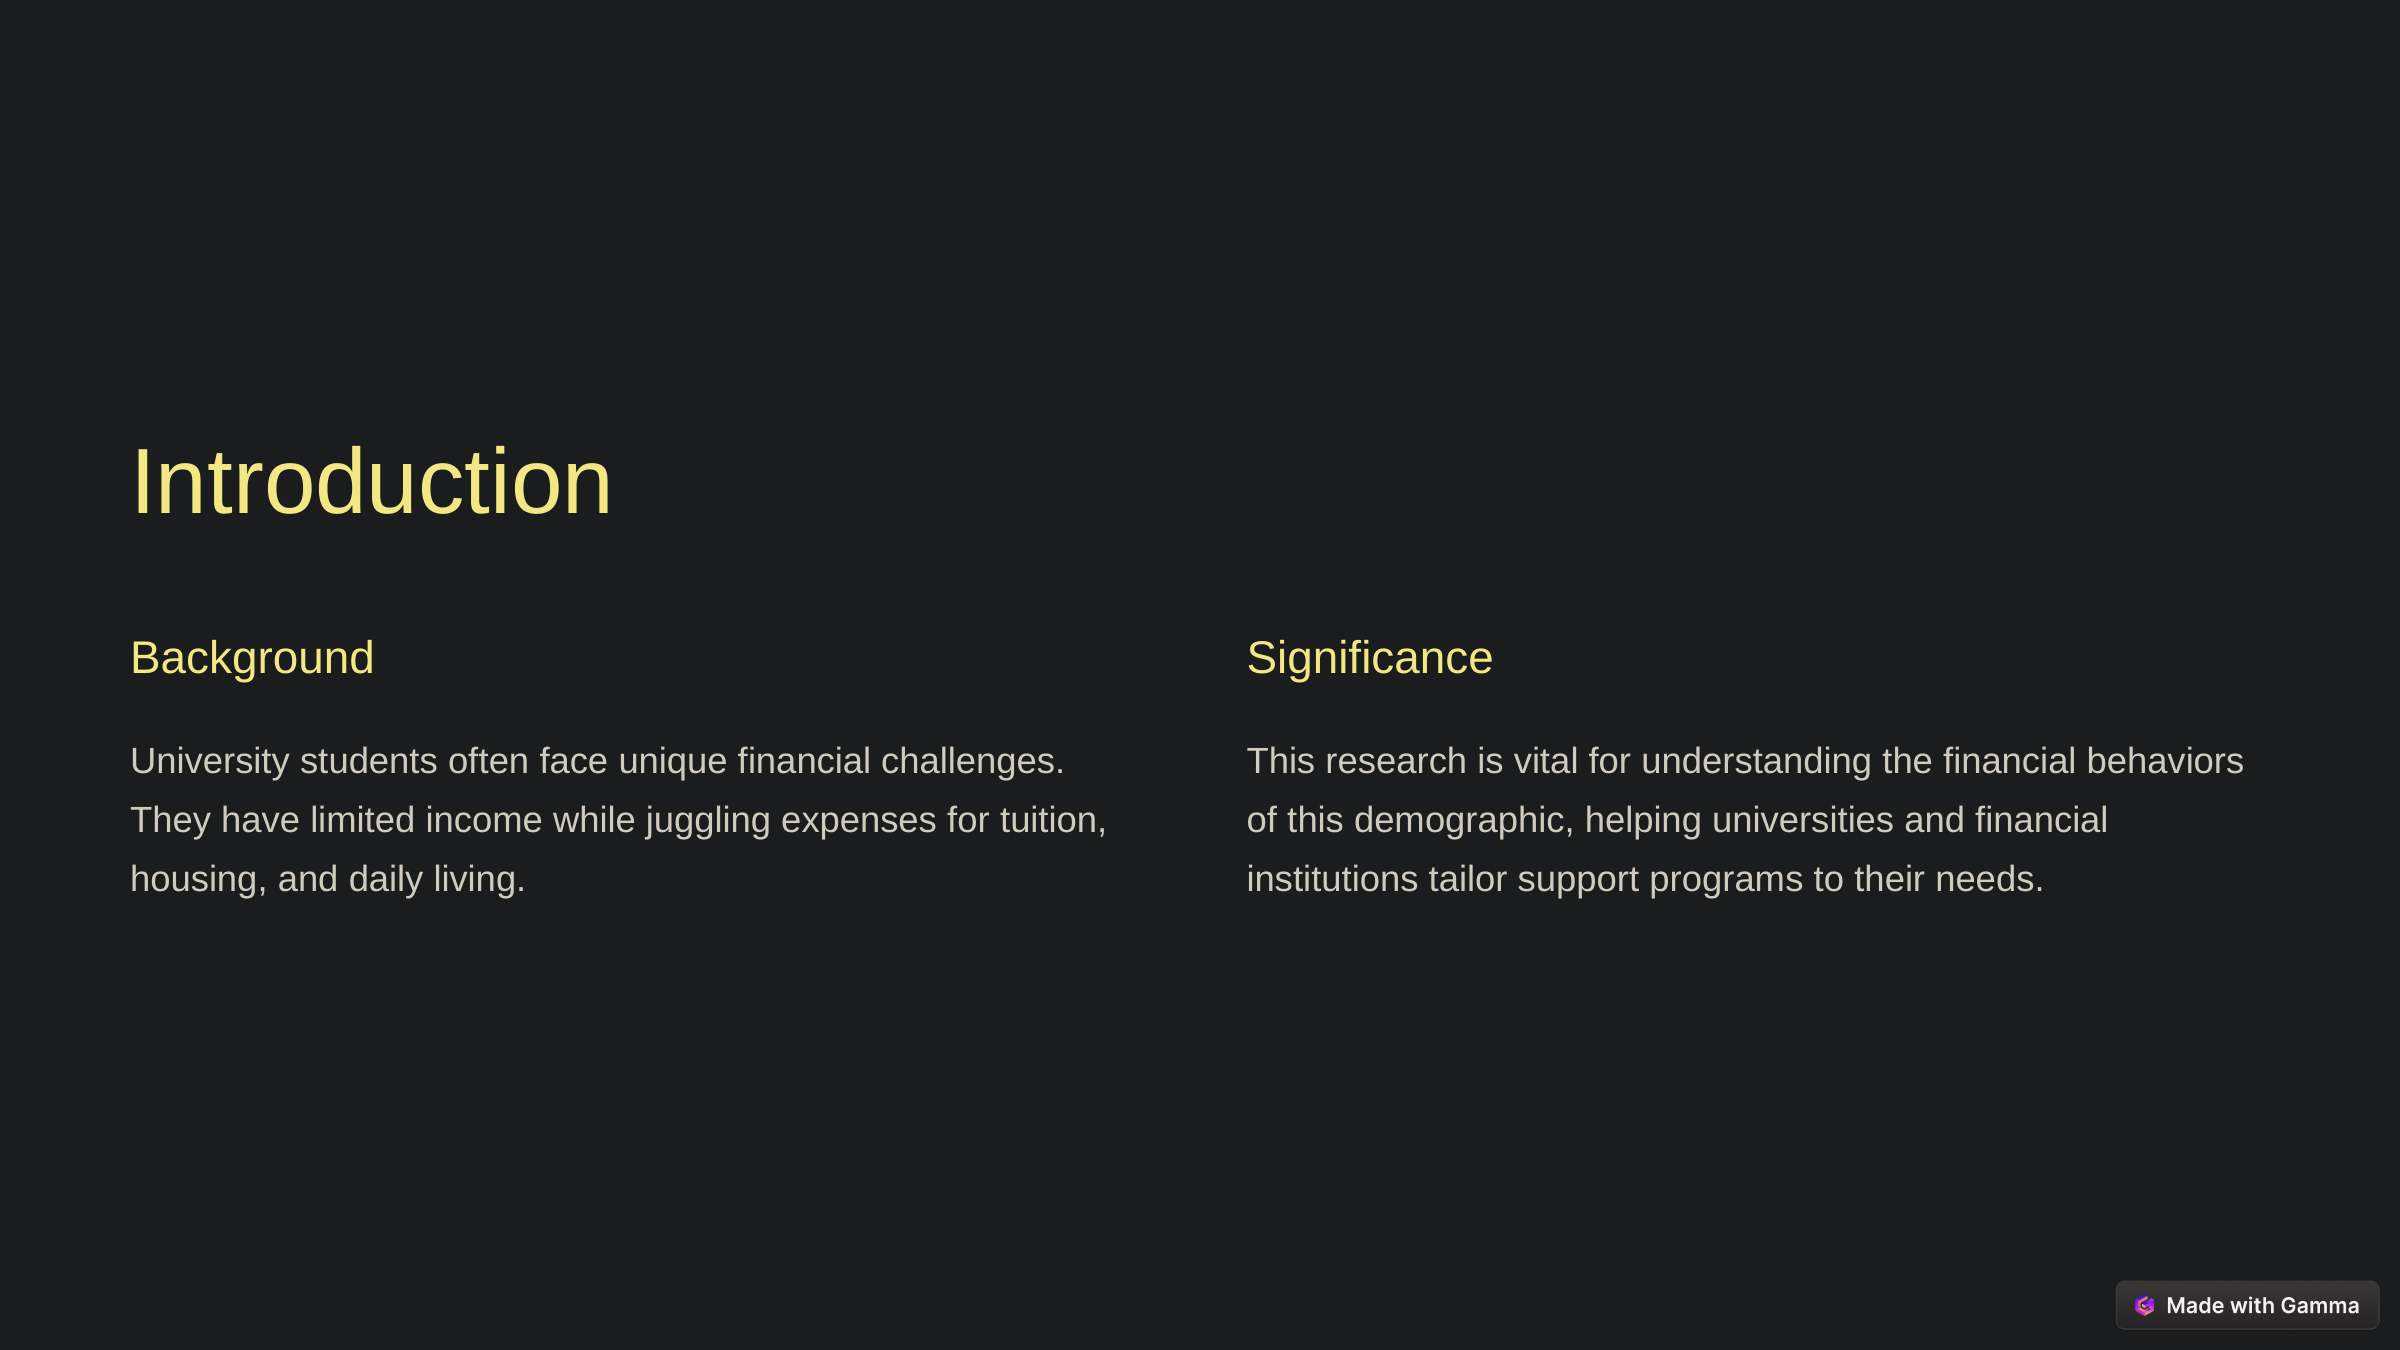

Introduction
Background
Significance
University students often face unique financial challenges. They have limited income while juggling expenses for tuition, housing, and daily living.
This research is vital for understanding the financial behaviors of this demographic, helping universities and financial institutions tailor support programs to their needs.